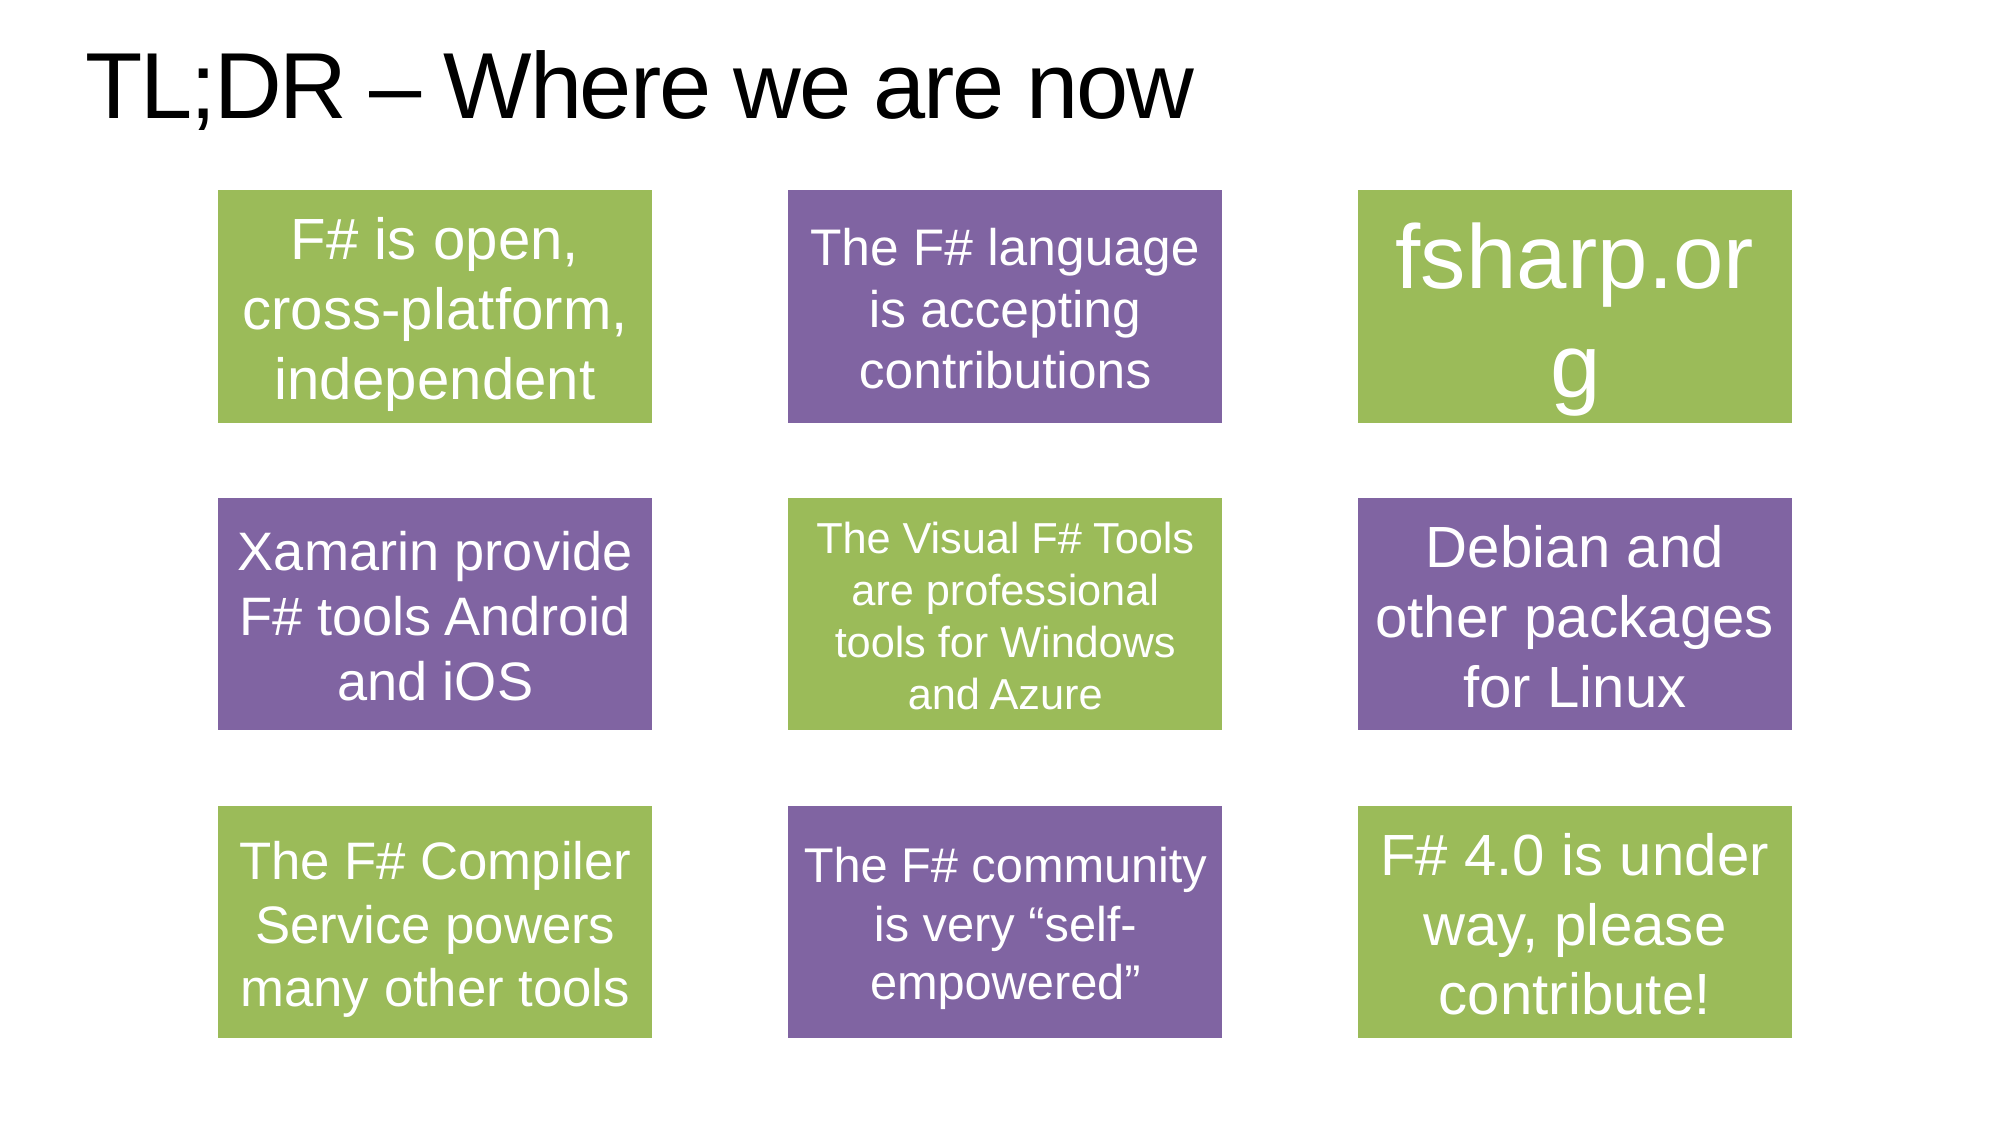

# TL;DR – Where we are now
F# is open, cross-platform, independent
The F# Compiler Service powers many other tools
F# 4.0 is under way, please contribute!
Debian and other packages for Linux
The F# language is accepting contributions
The F# community is very “self-empowered”
fsharp.org
The Visual F# Tools are professional tools for Windows and Azure
Xamarin provide F# tools Android and iOS